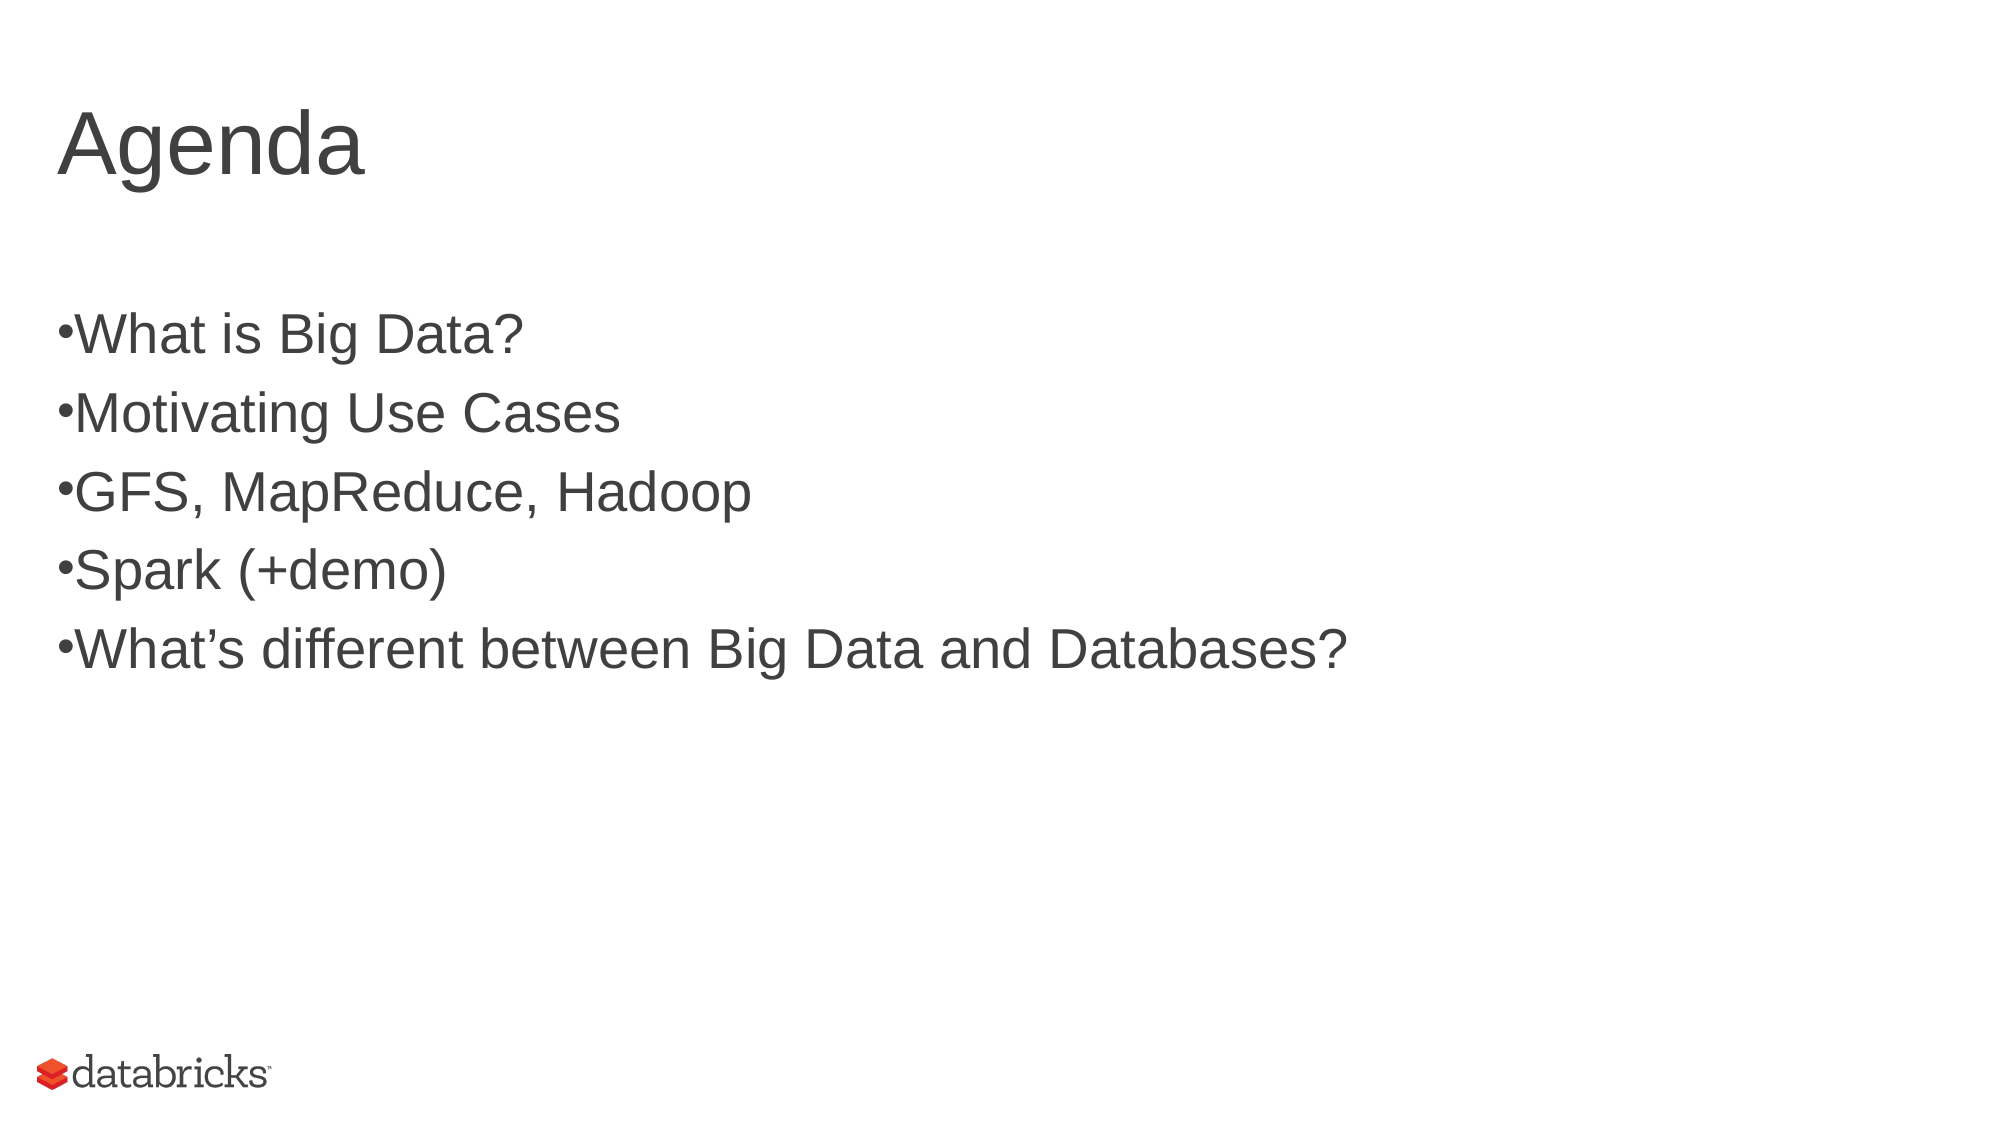

# Agenda
What is Big Data?
Motivating Use Cases
GFS, MapReduce, Hadoop
Spark (+demo)
What’s different between Big Data and Databases?